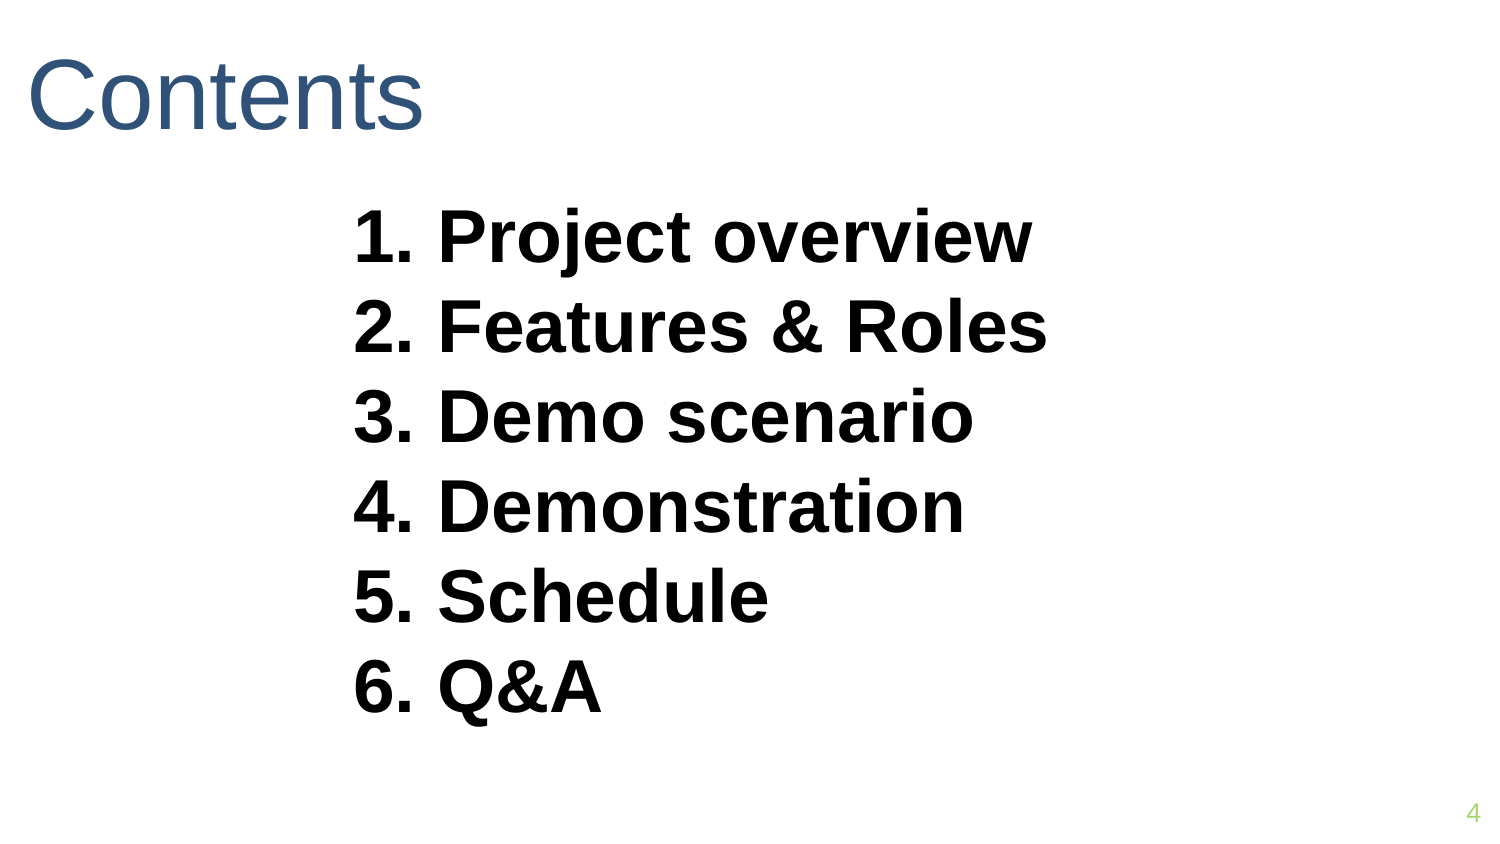

Contents
Project overview
Features & Roles
Demo scenario
Demonstration
Schedule
Q&A
4